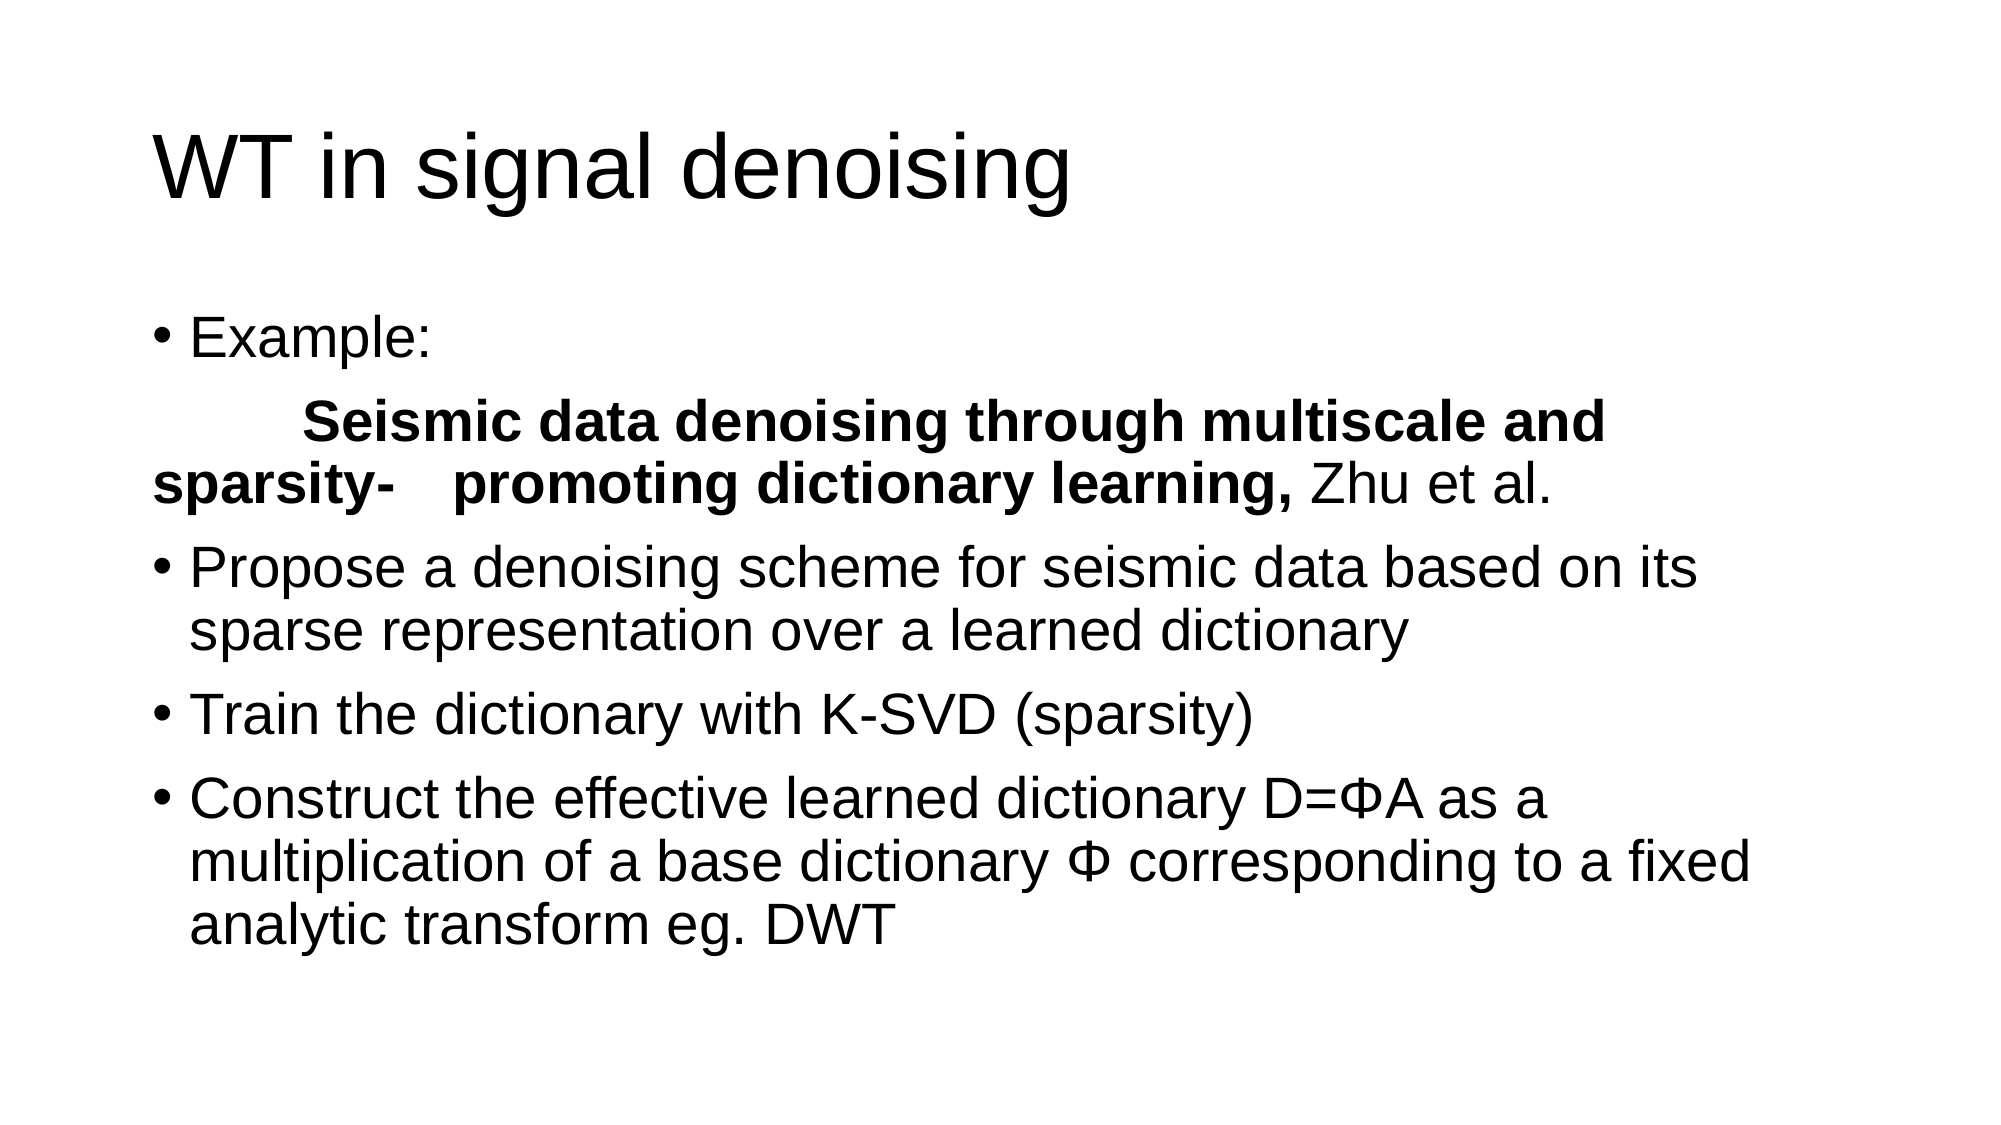

# WT in signal denoising
Example:
	Seismic data denoising through multiscale and sparsity-	promoting dictionary learning, Zhu et al.
Propose a denoising scheme for seismic data based on its sparse representation over a learned dictionary
Train the dictionary with K-SVD (sparsity)
Construct the effective learned dictionary D=ΦA as a multiplication of a base dictionary Φ corresponding to a fixed analytic transform eg. DWT